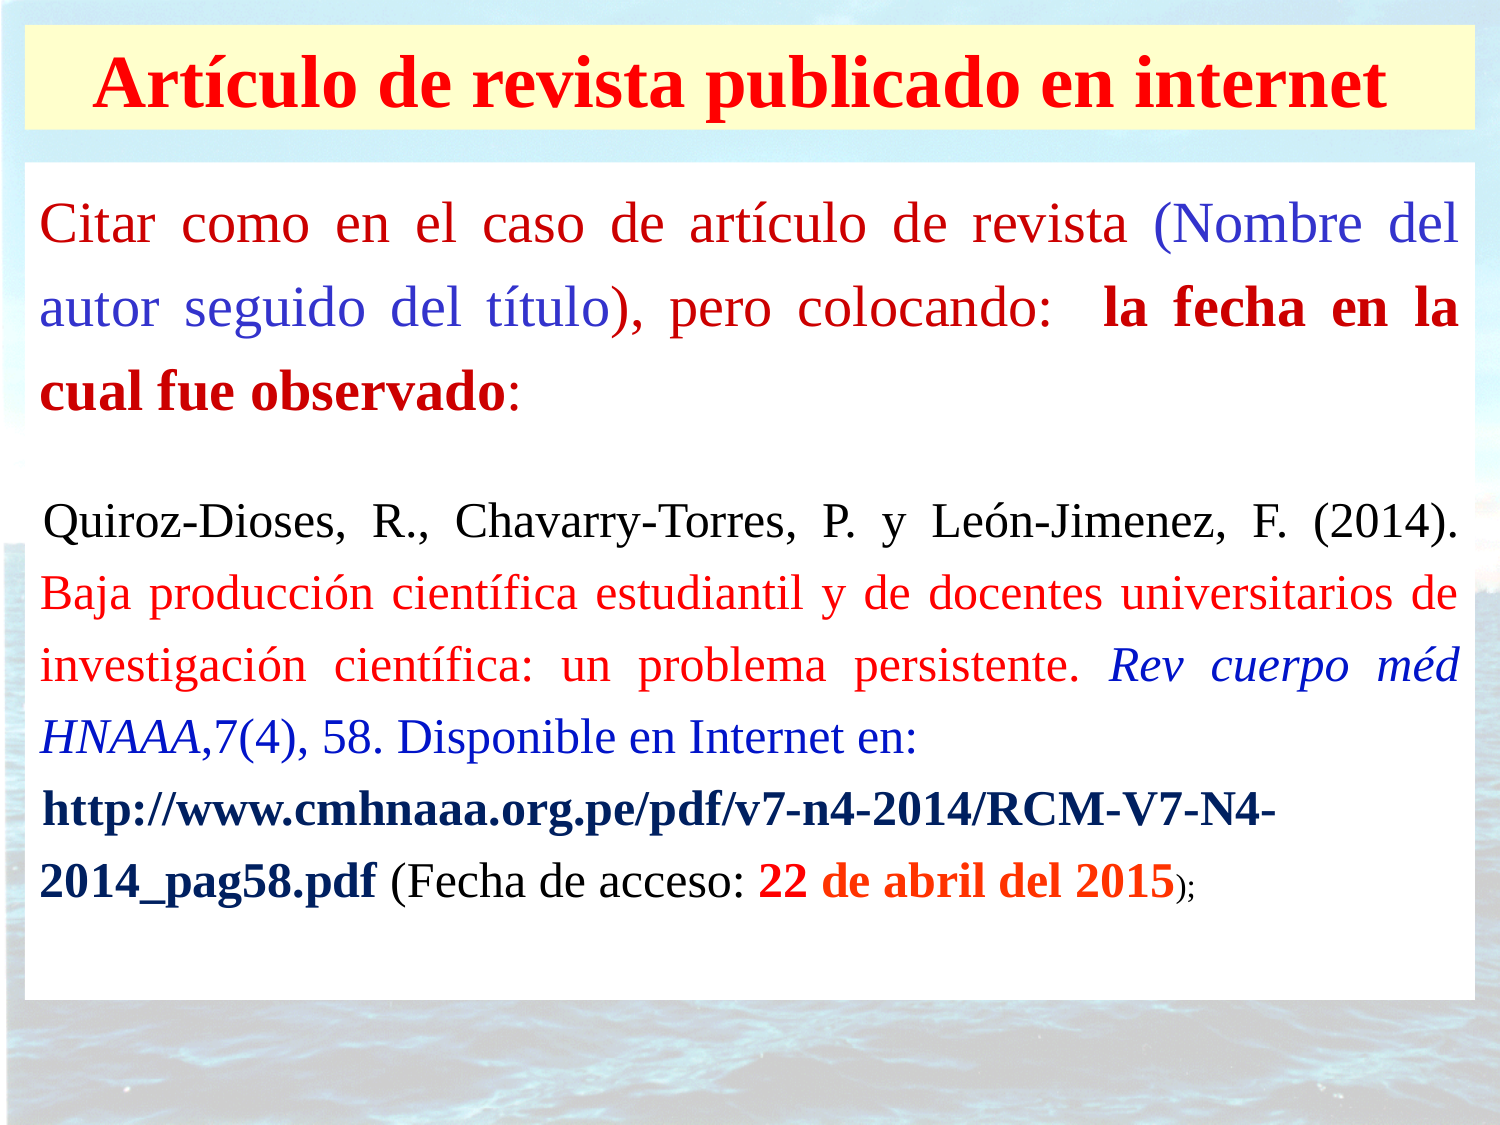

Artículo de revista publicado en internet
Citar como en el caso de artículo de revista (Nombre del autor seguido del título), pero colocando:  la fecha en la cual fue observado:

Quiroz-Dioses, R., Chavarry-Torres, P. y León-Jimenez, F. (2014). Baja producción científica estudiantil y de docentes universitarios de investigación científica: un problema persistente. Rev cuerpo méd HNAAA,7(4), 58. Disponible en Internet en:
http://www.cmhnaaa.org.pe/pdf/v7-n4-2014/RCM-V7-N4-2014_pag58.pdf (Fecha de acceso: 22 de abril del 2015);